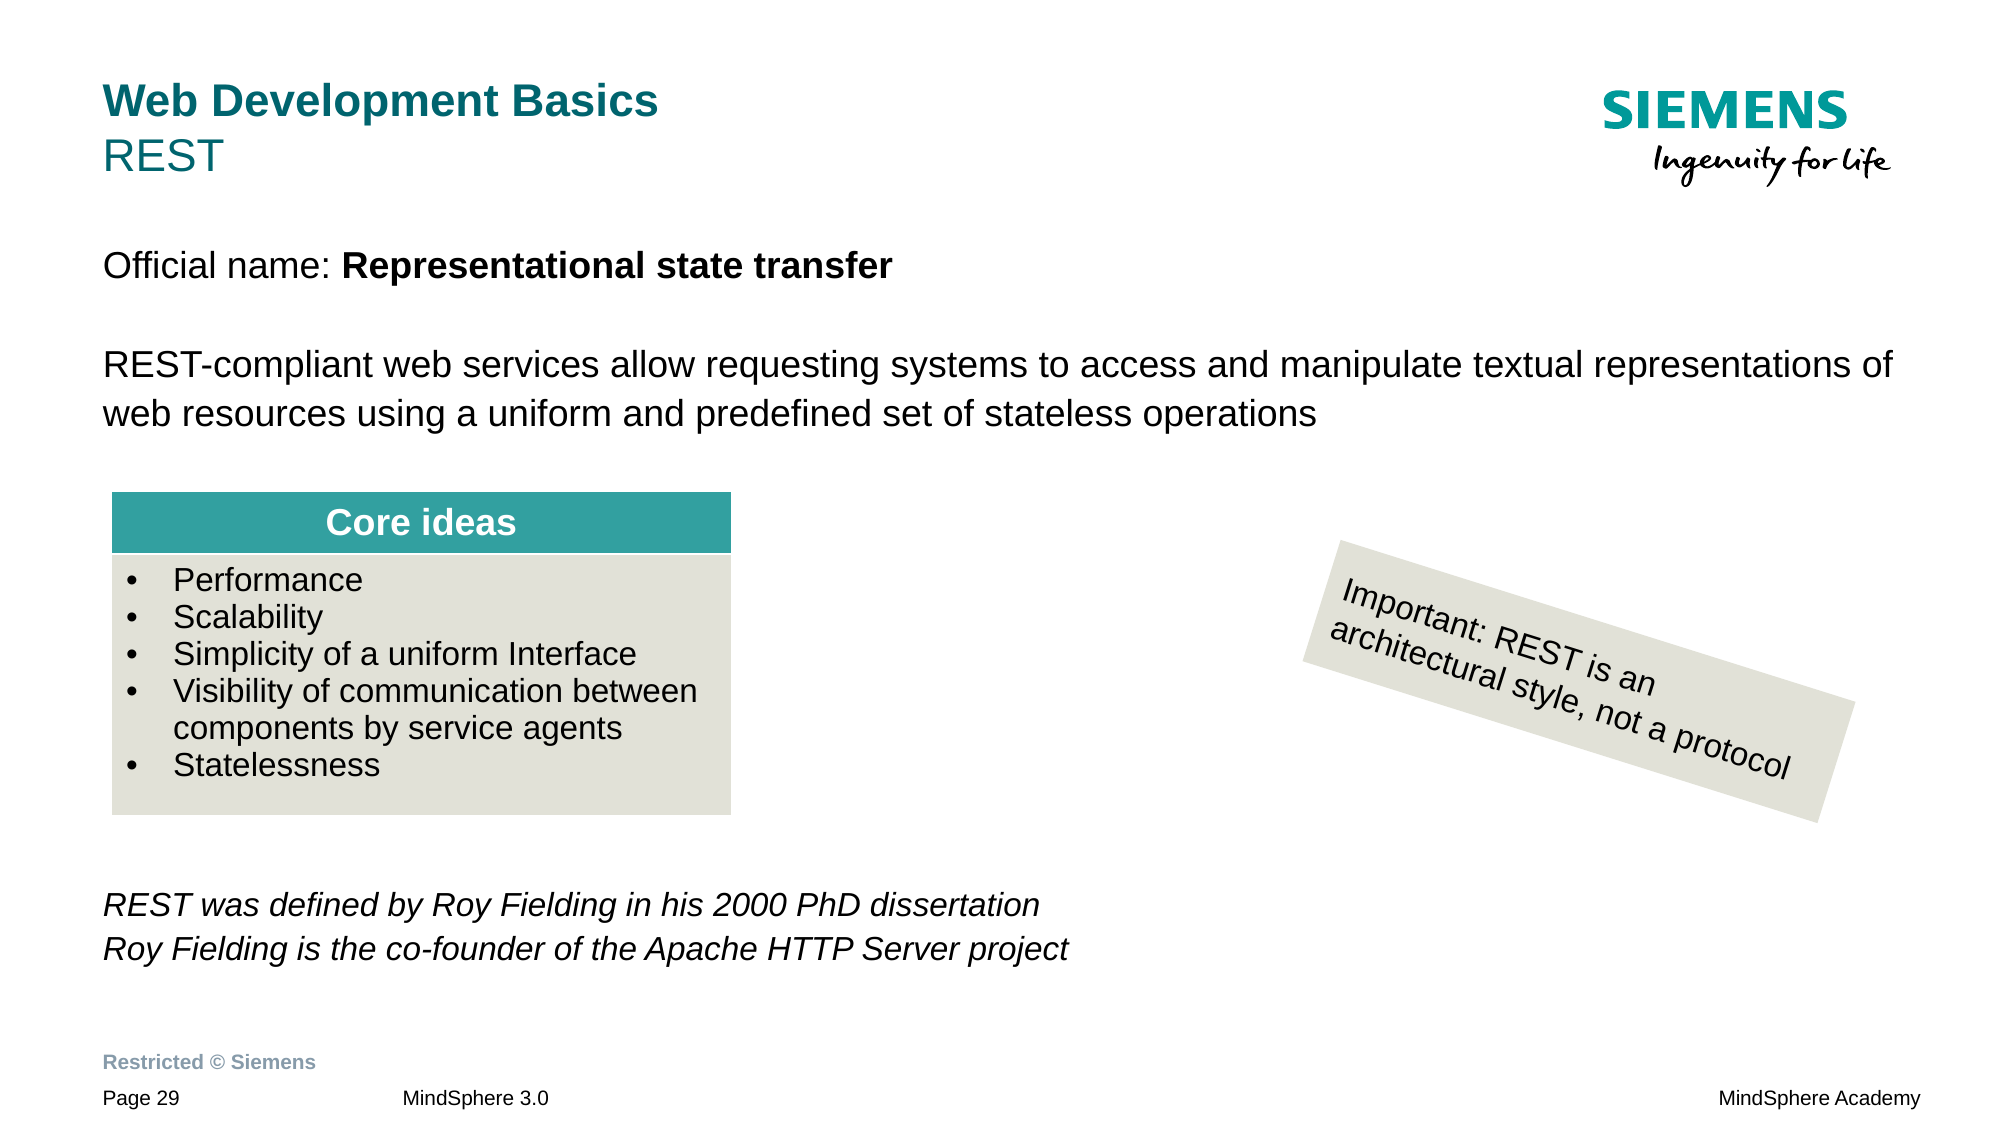

# Web Development Basics REST
Official name: Representational state transfer

REST-compliant web services allow requesting systems to access and manipulate textual representations of web resources using a uniform and predefined set of stateless operations

REST was defined by Roy Fielding in his 2000 PhD dissertation
Roy Fielding is the co-founder of the Apache HTTP Server project

| Core ideas |
| --- |
| Performance Scalability Simplicity of a uniform Interface Visibility of communication between components by service agents Statelessness |
Important: REST is an architectural style, not a protocol